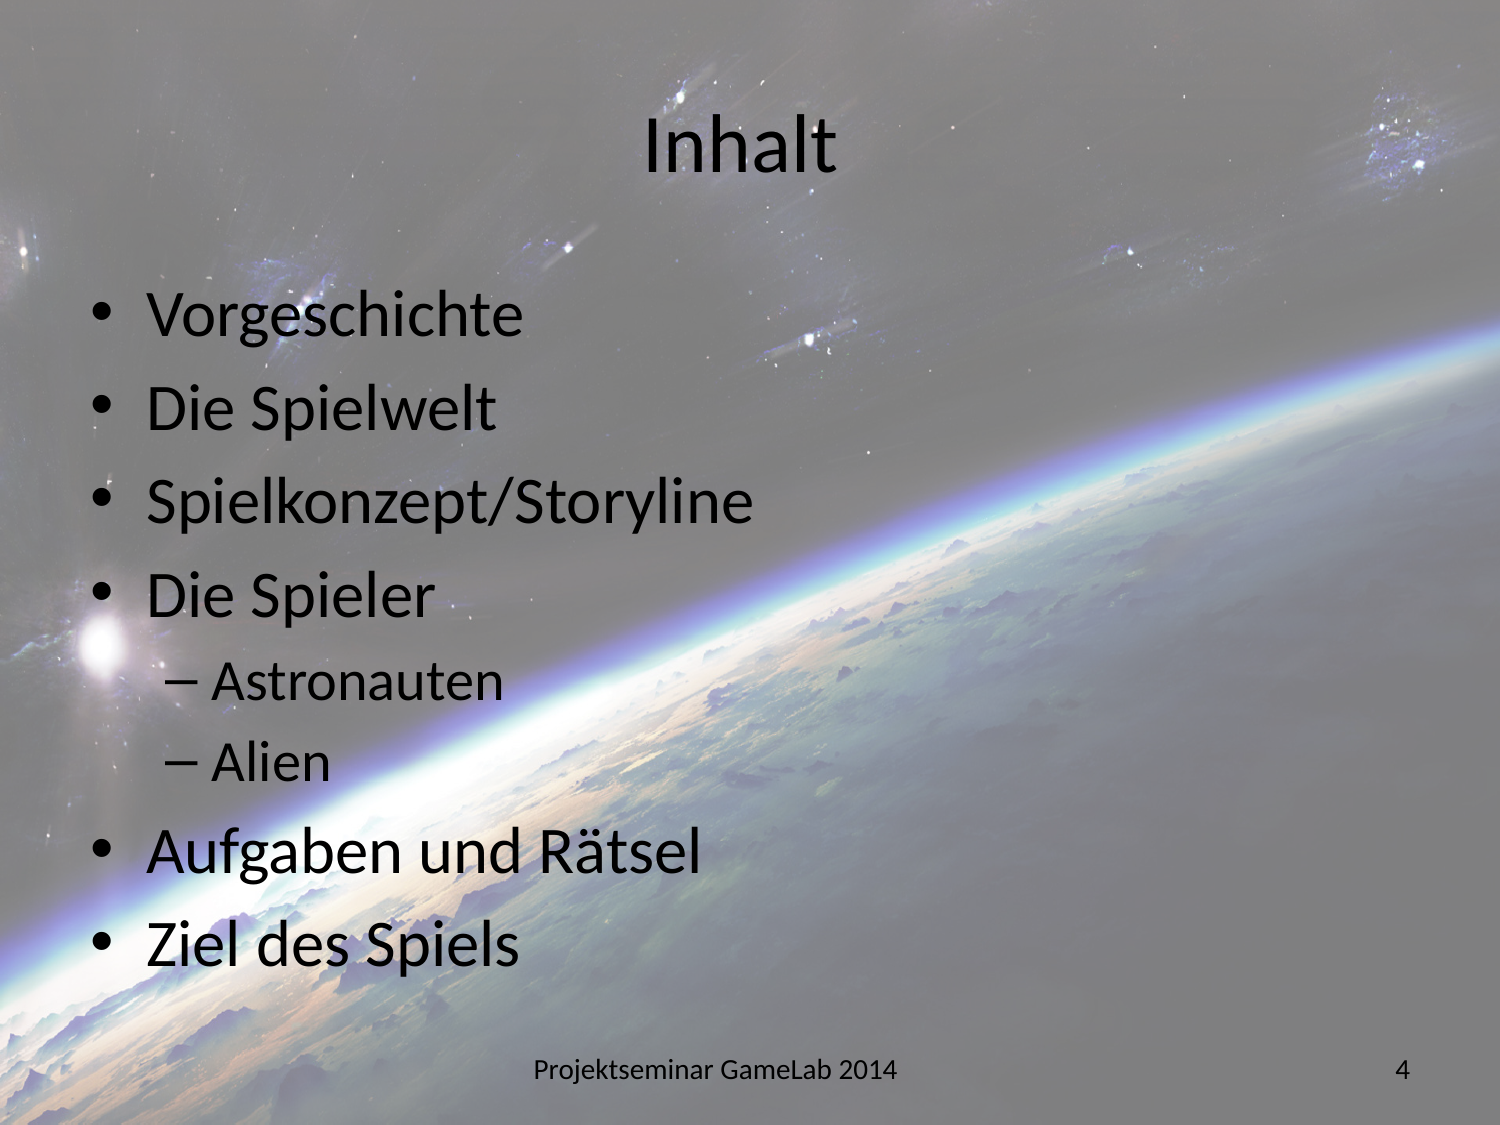

# Inhalt
Vorgeschichte
Die Spielwelt
Spielkonzept/Storyline
Die Spieler
Astronauten
Alien
Aufgaben und Rätsel
Ziel des Spiels

Projektseminar GameLab 2014
4